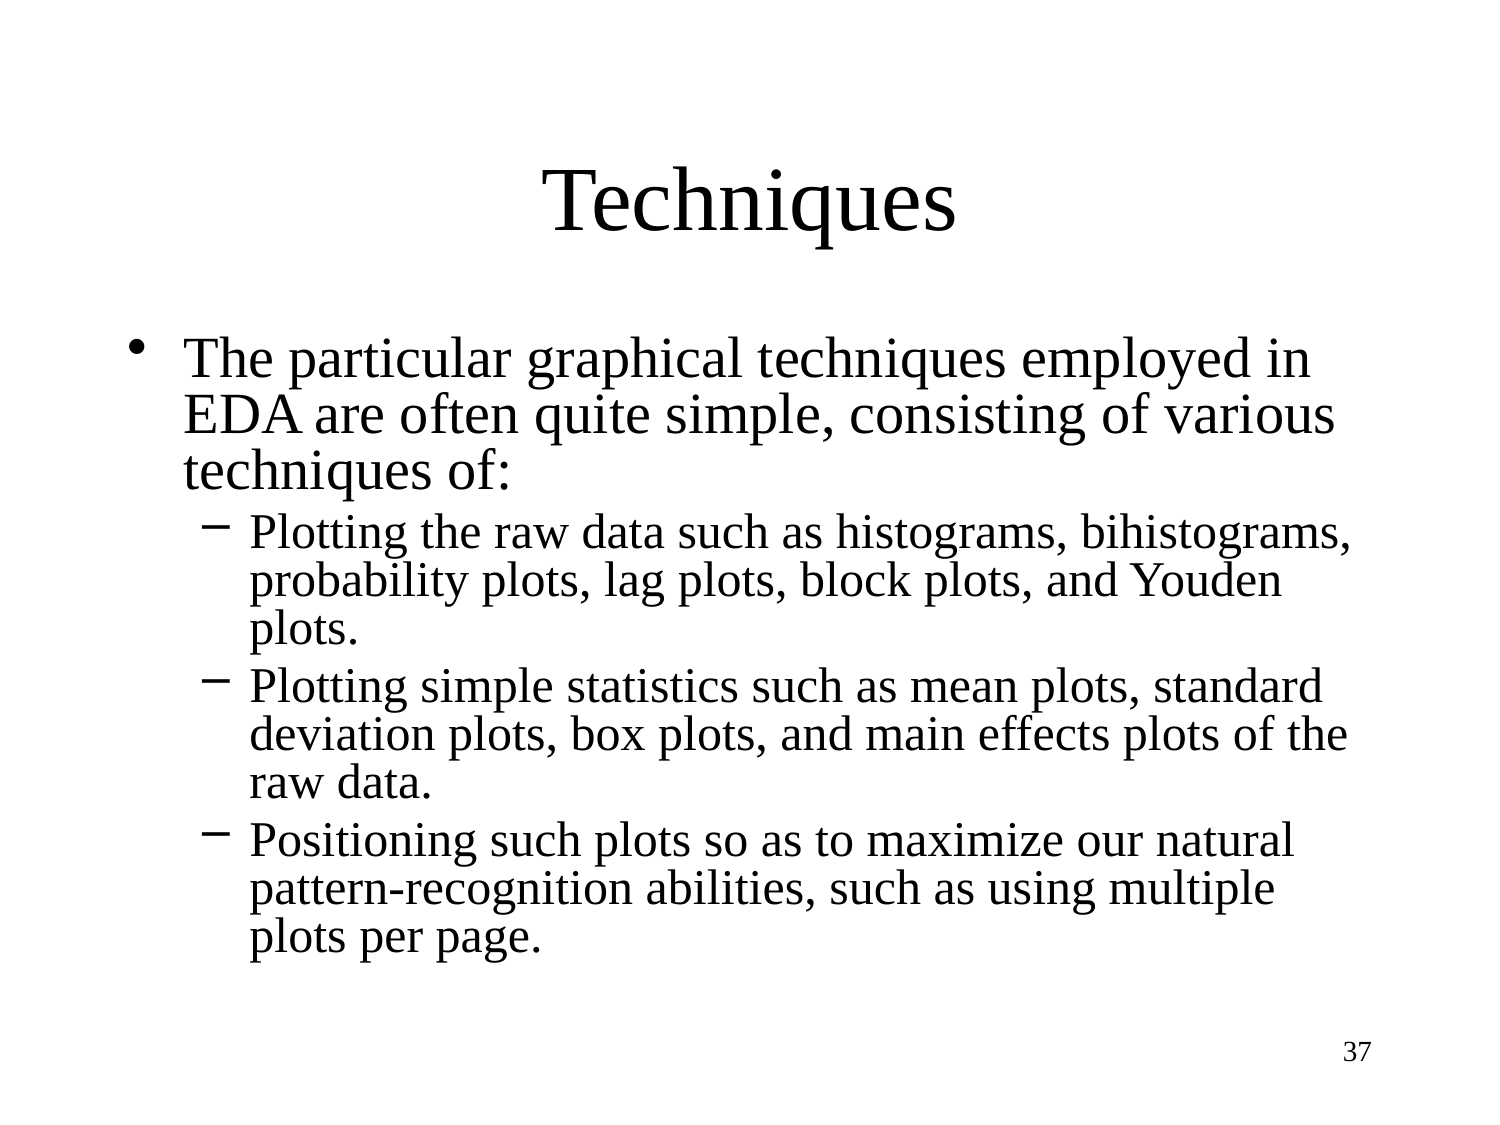

# Techniques
The particular graphical techniques employed in EDA are often quite simple, consisting of various techniques of:
Plotting the raw data such as histograms, bihistograms, probability plots, lag plots, block plots, and Youden plots.
Plotting simple statistics such as mean plots, standard deviation plots, box plots, and main effects plots of the raw data.
Positioning such plots so as to maximize our natural pattern-recognition abilities, such as using multiple plots per page.

37